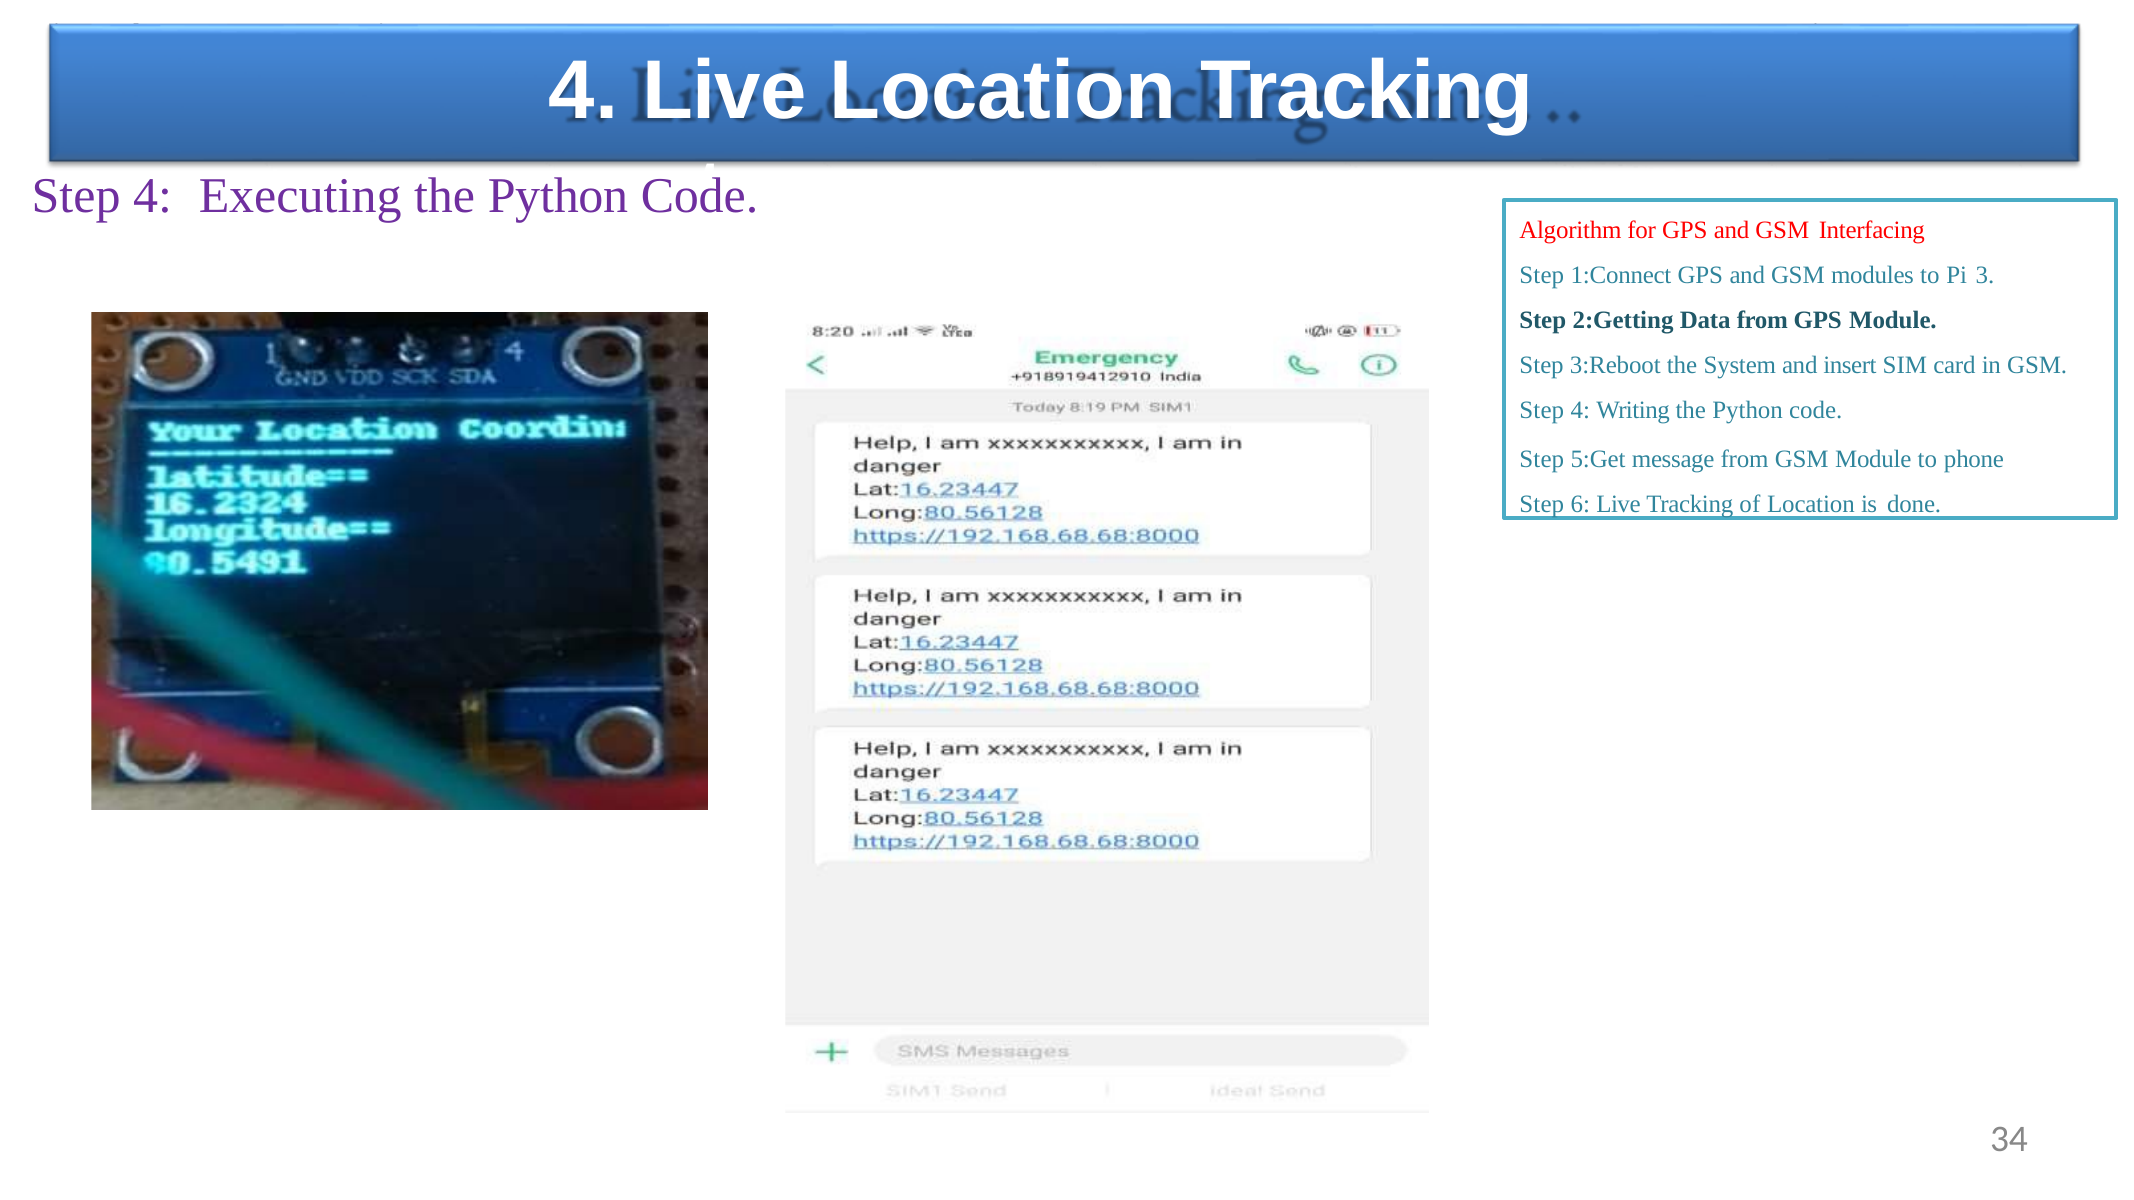

# 4. Live Location Tracking cont….
Step 4:	Executing the Python Code.
Algorithm for GPS and GSM Interfacing
Step 1:Connect GPS and GSM modules to Pi 3.
Step 2:Getting Data from GPS Module.
Step 3:Reboot the System and insert SIM card in GSM.
Step 4: Writing the Python code.
Step 5:Get message from GSM Module to phone  Step 6: Live Tracking of Location is done.

34